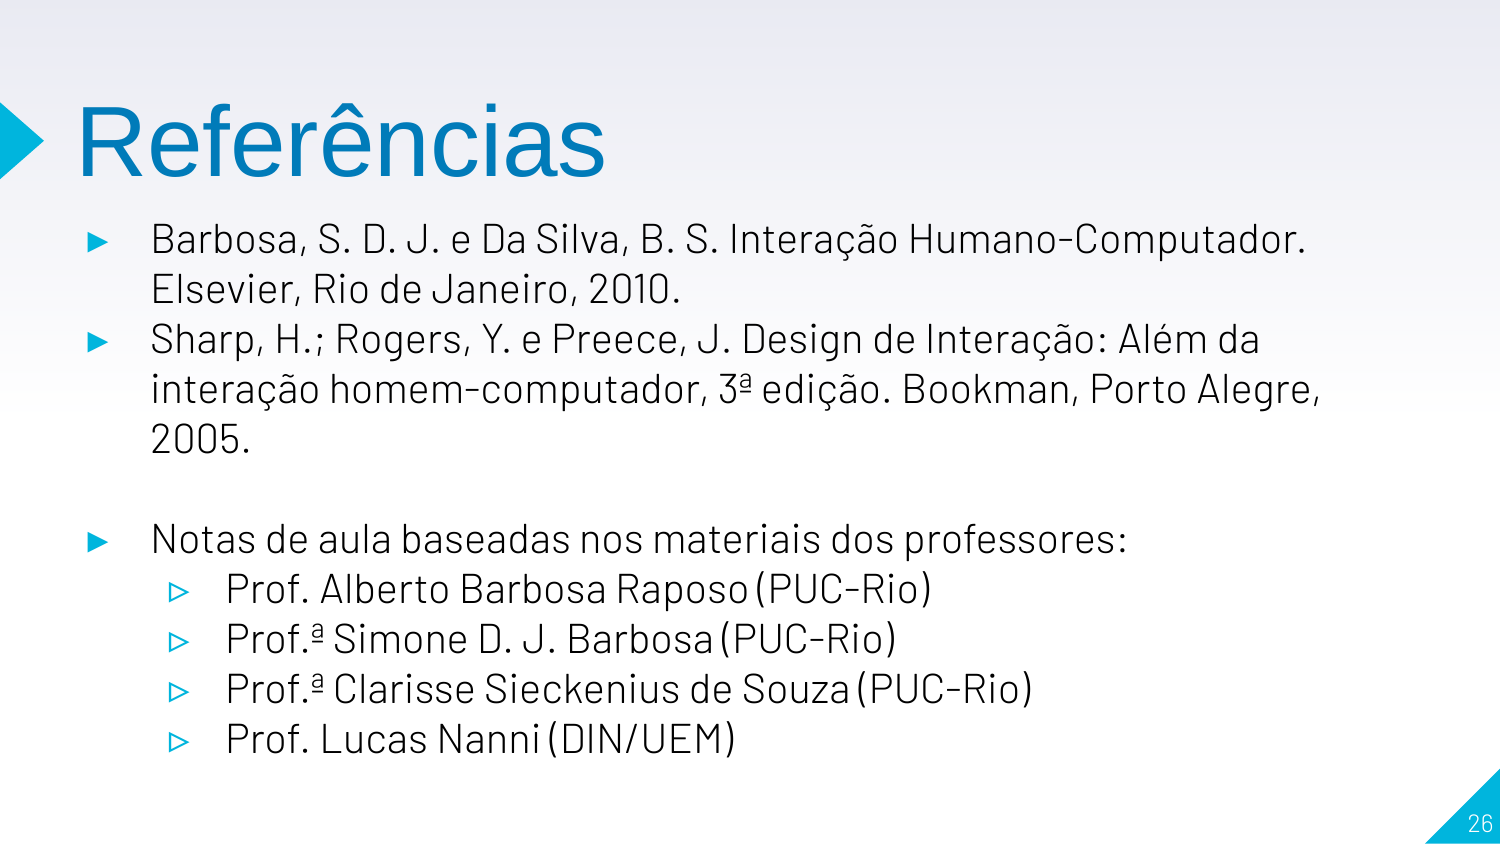

# Referências
Barbosa, S. D. J. e Da Silva, B. S. Interação Humano-Computador. Elsevier, Rio de Janeiro, 2010.
Sharp, H.; Rogers, Y. e Preece, J. Design de Interação: Além da interação homem-computador, 3ª edição. Bookman, Porto Alegre, 2005.

Notas de aula baseadas nos materiais dos professores:
Prof. Alberto Barbosa Raposo (PUC-Rio)
Prof.ª Simone D. J. Barbosa (PUC-Rio)
Prof.ª Clarisse Sieckenius de Souza (PUC-Rio)
Prof. Lucas Nanni (DIN/UEM)

26